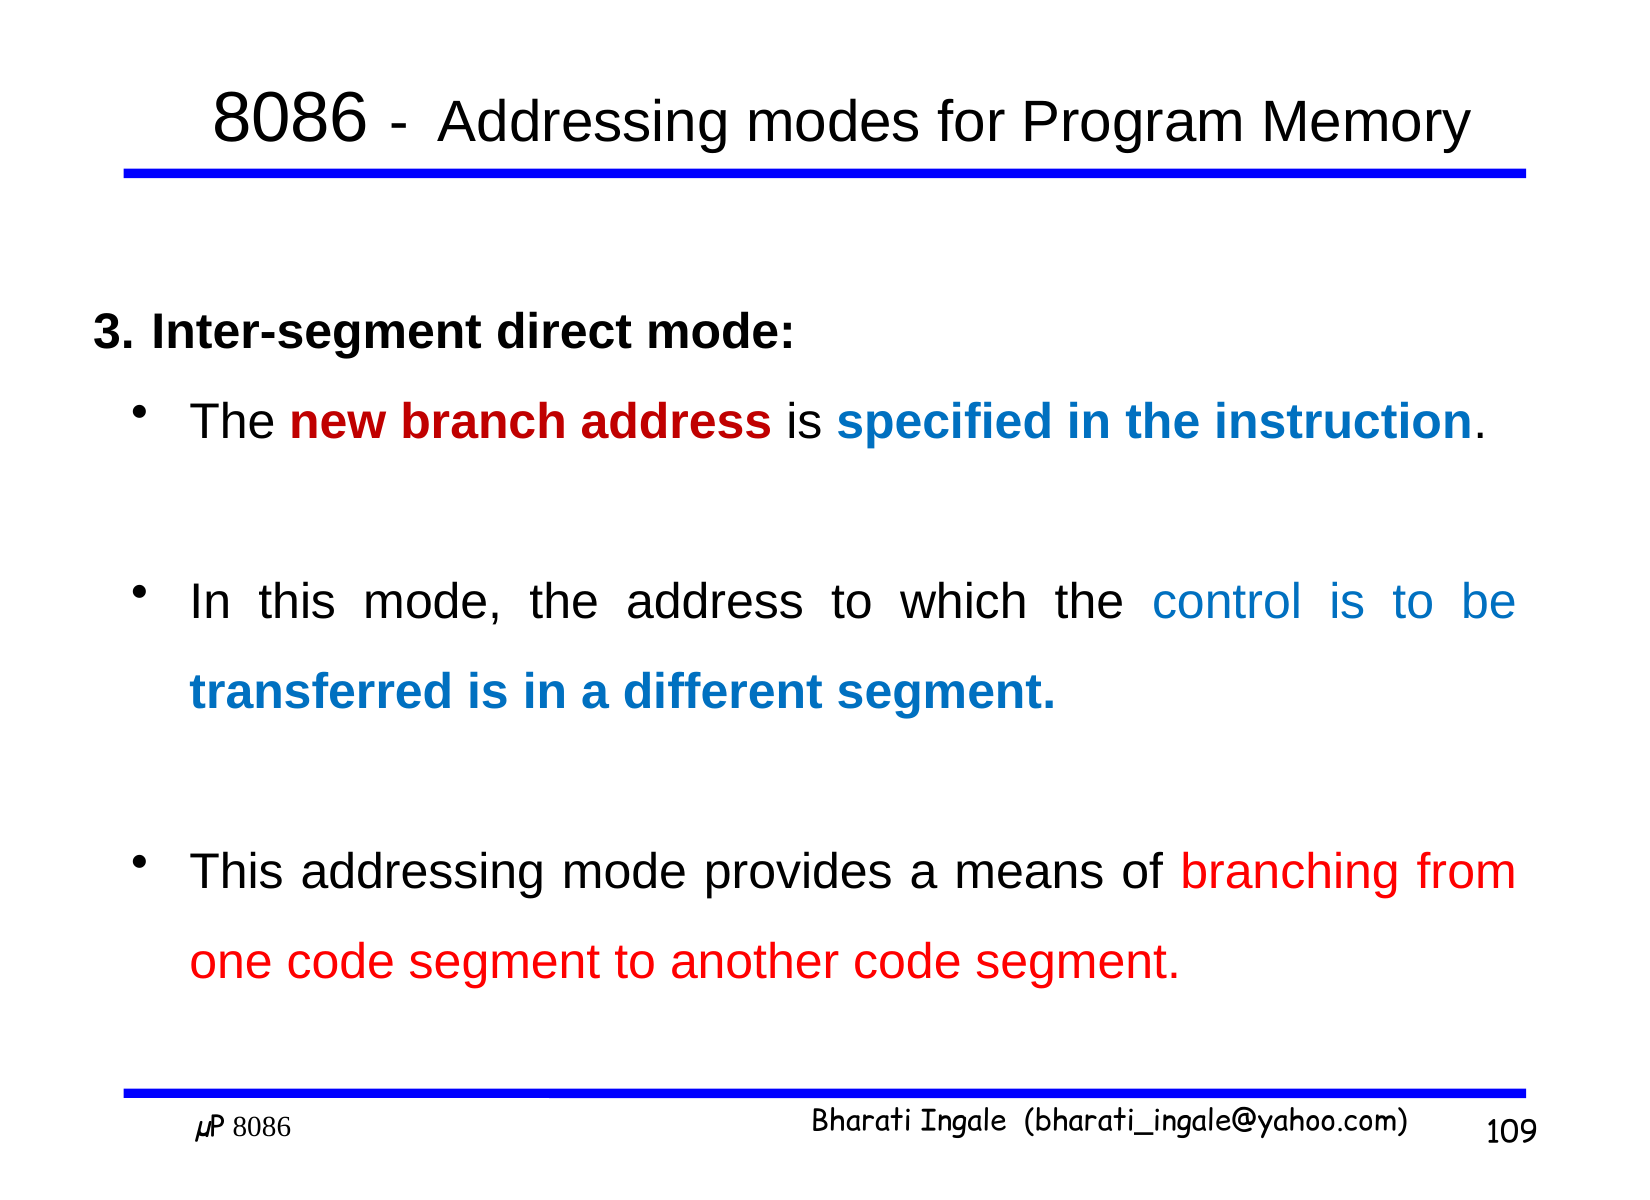

# 8086 -  Addressing modes for Program Memory
3.	Inter-segment direct mode:
The new branch address is specified in the instruction.

In this mode, the address to which the control is to be transferred is in a different segment.

This addressing mode provides a means of branching from one code segment to another code segment.
109